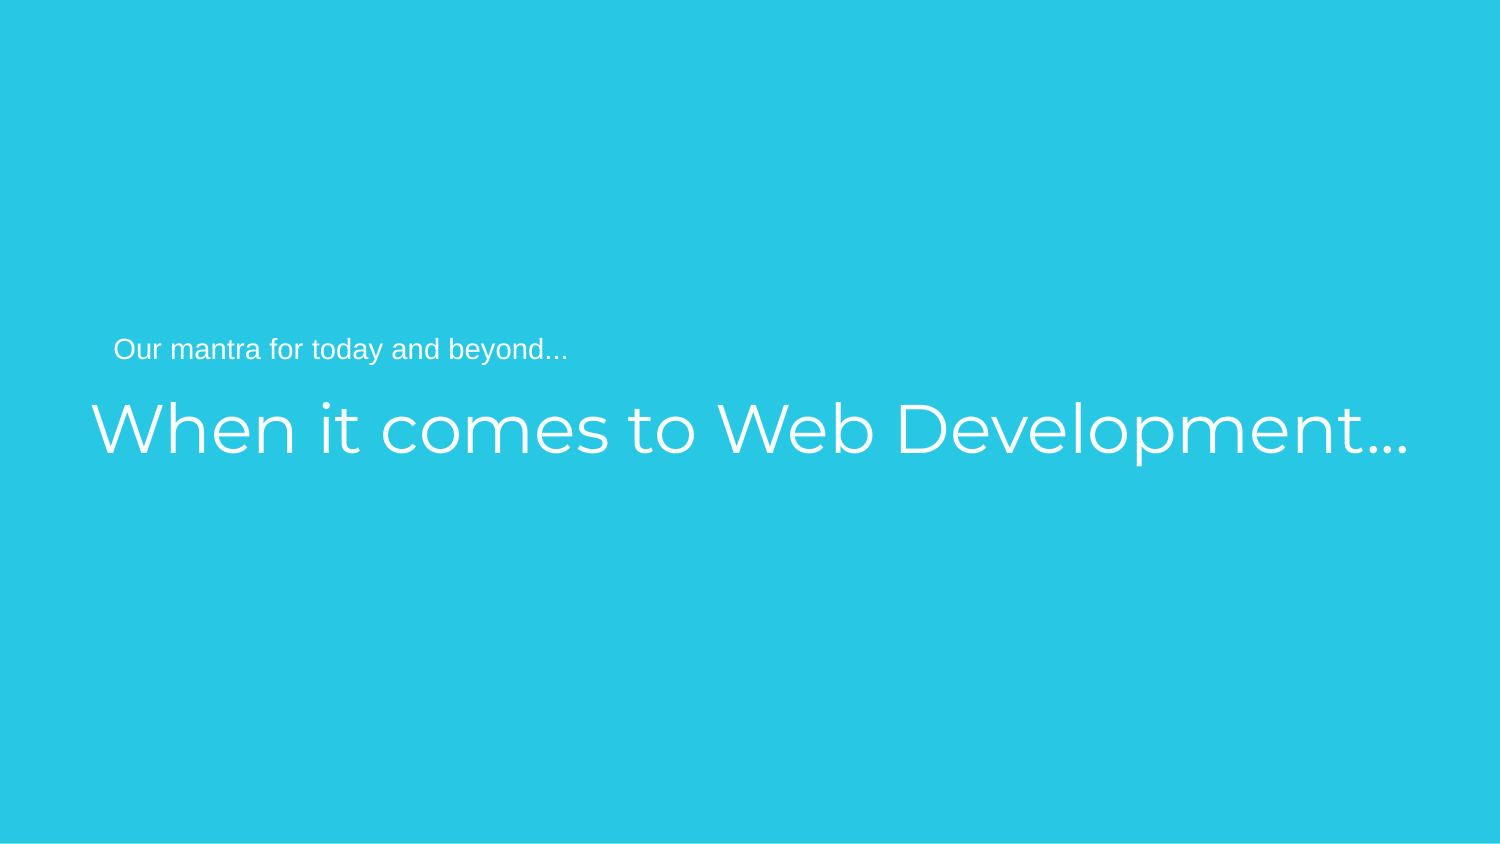

Our mantra for today and beyond...
When it comes to Web Development...